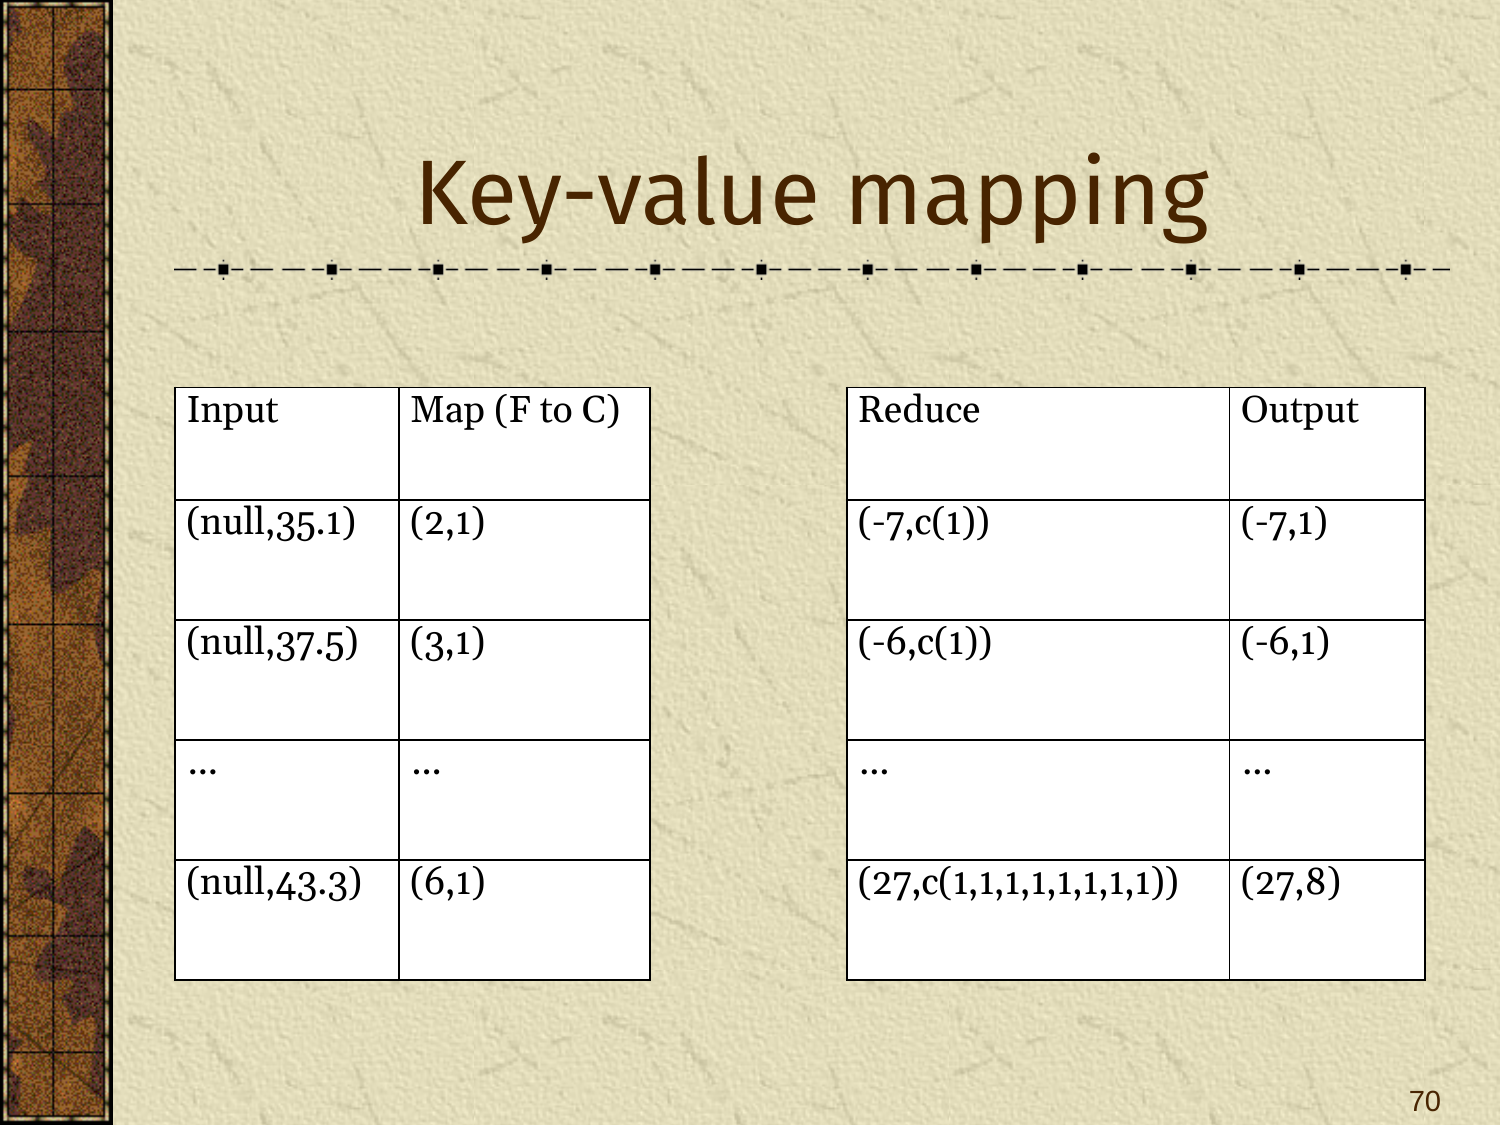

# Key-value mapping
| Input | Map (F to C) |  | Reduce | Output |
| --- | --- | --- | --- | --- |
| (null,35.1) | (2,1) |  | (-7,c(1)) | (-7,1) |
| (null,37.5) | (3,1) |  | (-6,c(1)) | (-6,1) |
| … | … |  | … | … |
| (null,43.3) | (6,1) |  | (27,c(1,1,1,1,1,1,1,1)) | (27,8) |
70